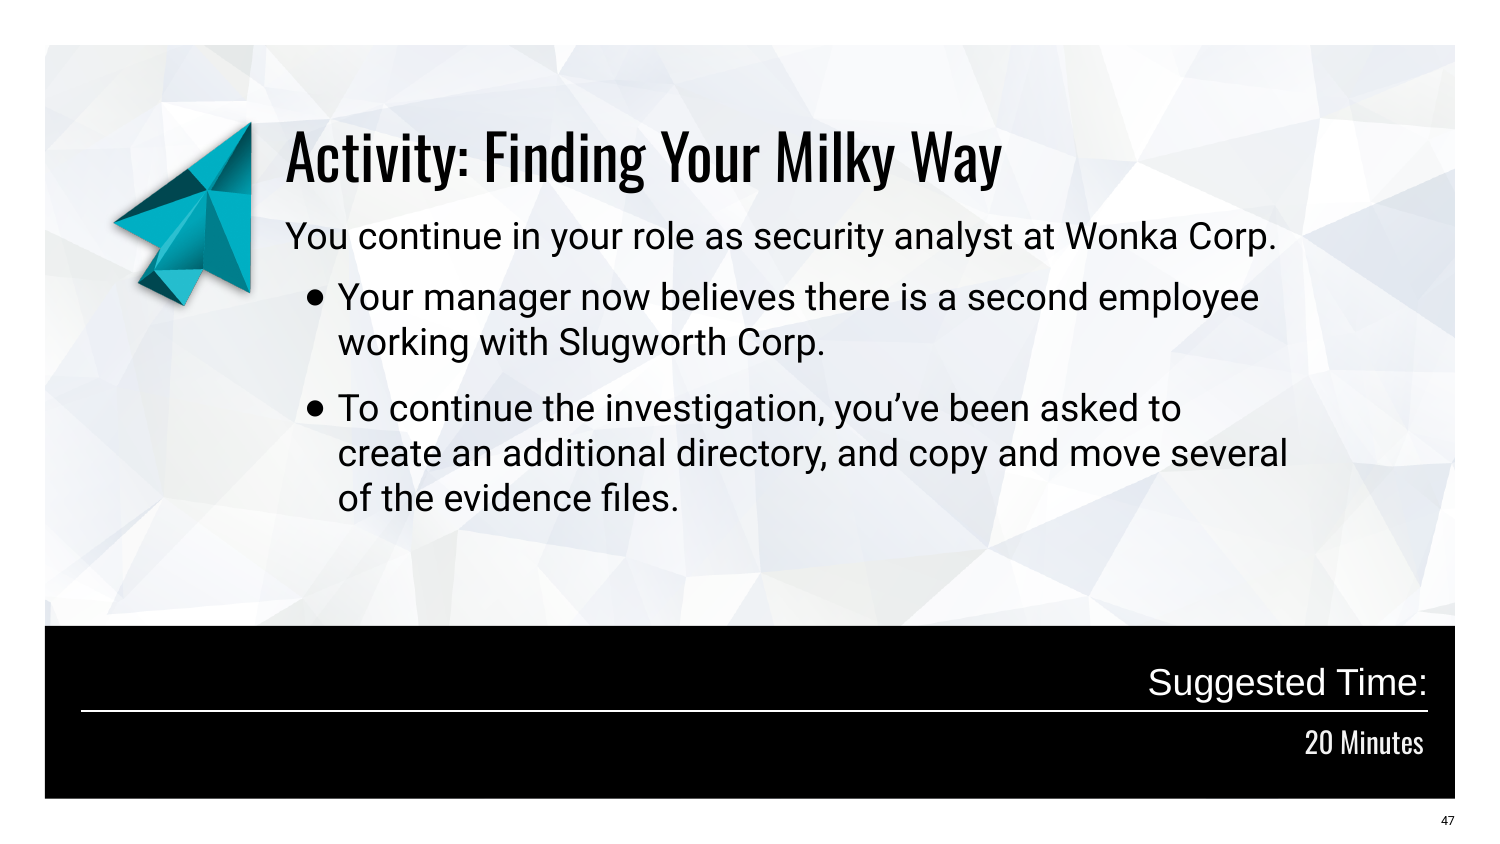

# Activity: Finding Your Milky Way
You continue in your role as security analyst at Wonka Corp.
Your manager now believes there is a second employee
working with Slugworth Corp.
To continue the investigation, you’ve been asked to
create an additional directory, and copy and move several of the evidence files.

20 Minutes

47